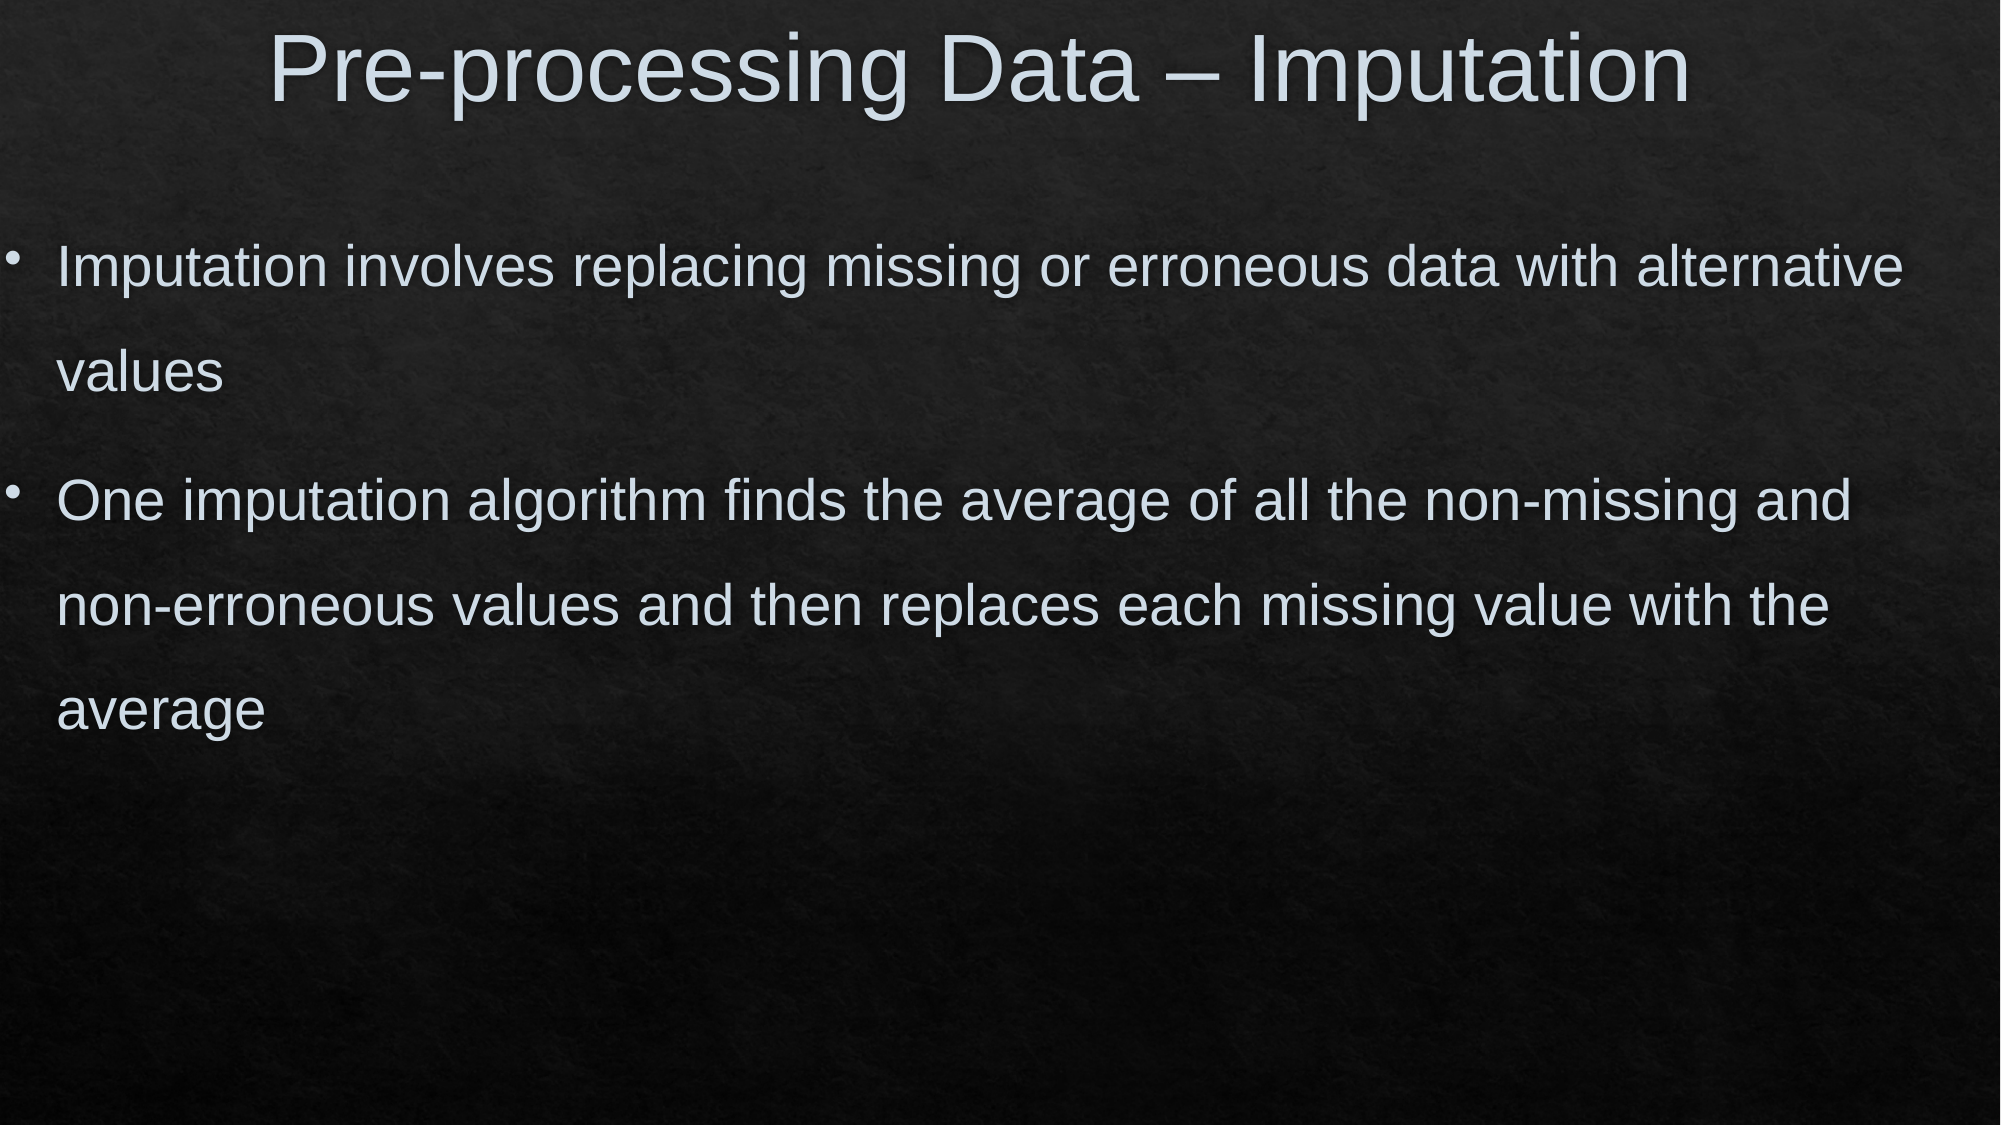

# Pre-processing Data – Imputation
Imputation involves replacing missing or erroneous data with alternative values
One imputation algorithm finds the average of all the non-missing and non-erroneous values and then replaces each missing value with the average